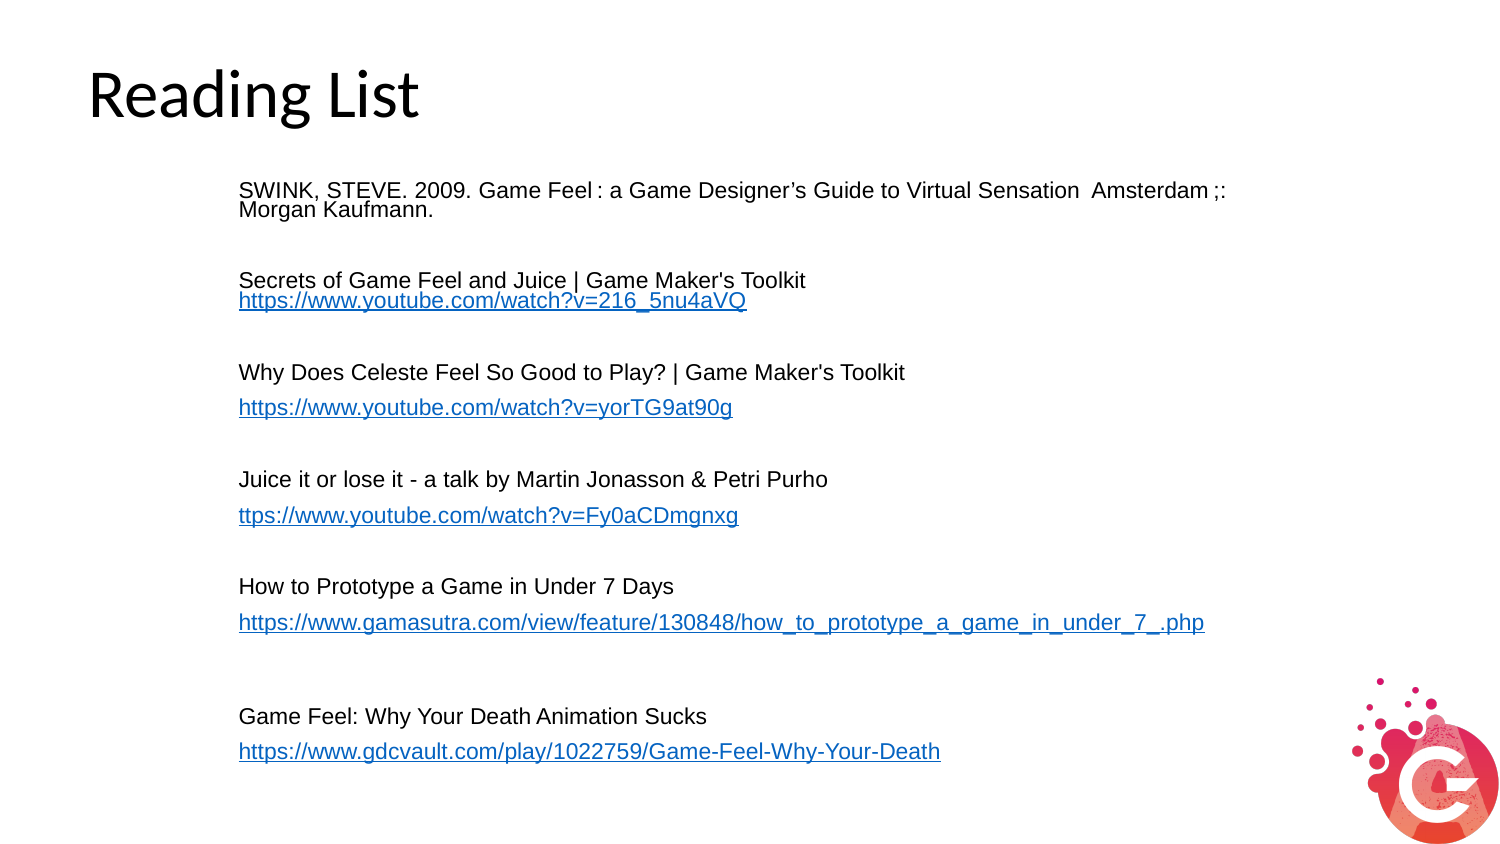

# Reading List
SWINK, STEVE. 2009. Game Feel : a Game Designer’s Guide to Virtual Sensation  Amsterdam ;: Morgan Kaufmann.

Secrets of Game Feel and Juice | Game Maker's Toolkit https://www.youtube.com/watch?v=216_5nu4aVQ

Why Does Celeste Feel So Good to Play? | Game Maker's Toolkit
https://www.youtube.com/watch?v=yorTG9at90g

Juice it or lose it - a talk by Martin Jonasson & Petri Purho
ttps://www.youtube.com/watch?v=Fy0aCDmgnxg

How to Prototype a Game in Under 7 Days
https://www.gamasutra.com/view/feature/130848/how_to_prototype_a_game_in_under_7_.php
Game Feel: Why Your Death Animation Sucks
https://www.gdcvault.com/play/1022759/Game-Feel-Why-Your-Death
Zaman, B., 2009, August. Introducing a pairwise comparison scale for UX evaluations with preschoolers. In IFIP Conference on Human-Computer Interaction (pp. 634-637). Springer, Berlin, Heidelberg.
https://www.gamasutra.com/view/feature/130848/how_to_prototype_a_game_in_under_7_.php